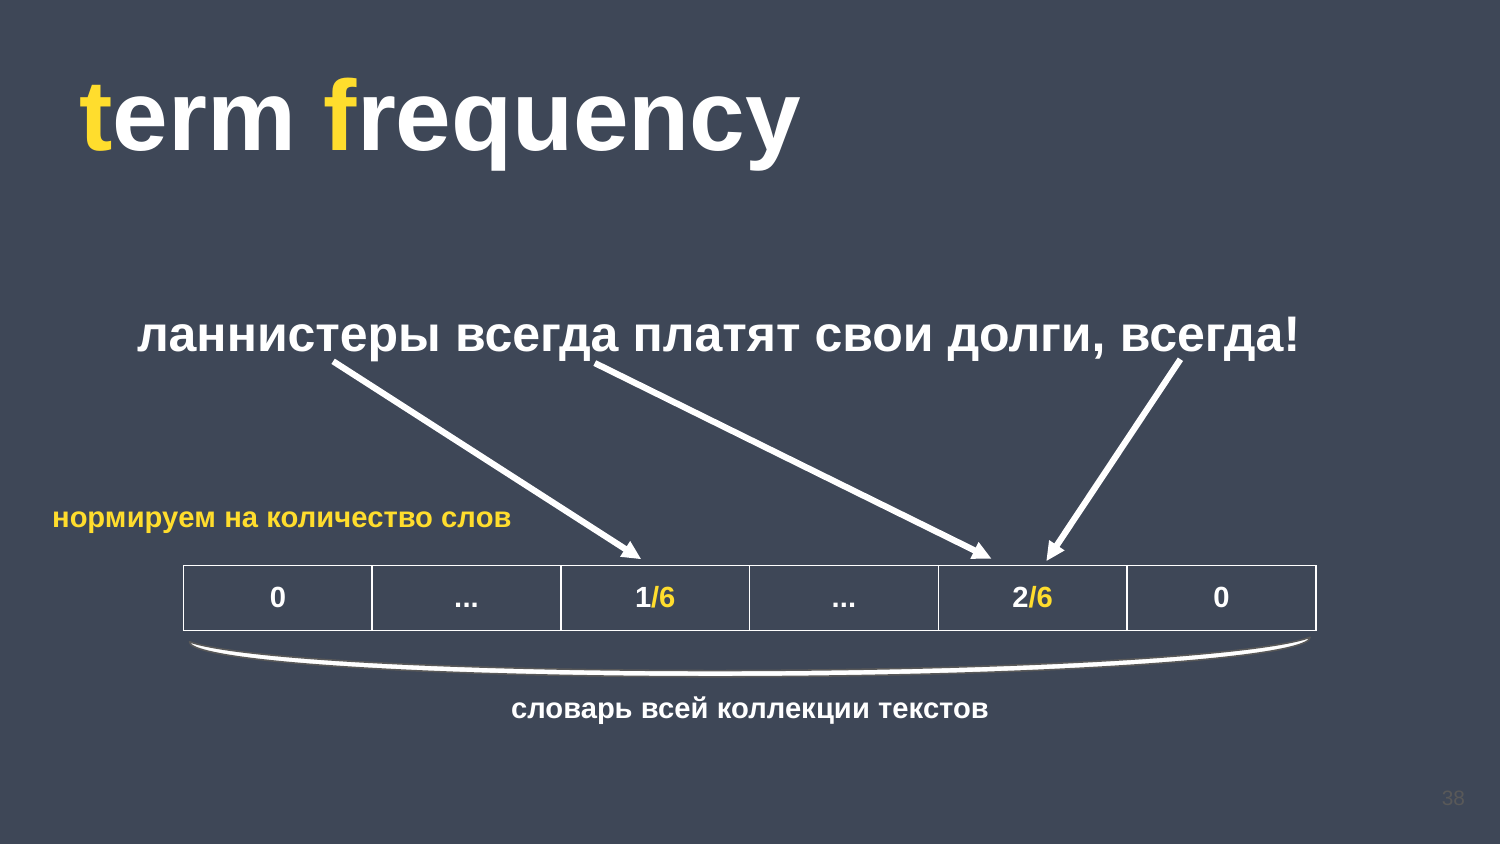

term frequency

ланнистеры всегда платят свои долги, всегда!
нормируем на количество слов
| 0 | ... | 1/6 | ... | 2/6 | 0 |
| --- | --- | --- | --- | --- | --- |
словарь всей коллекции текстов
38